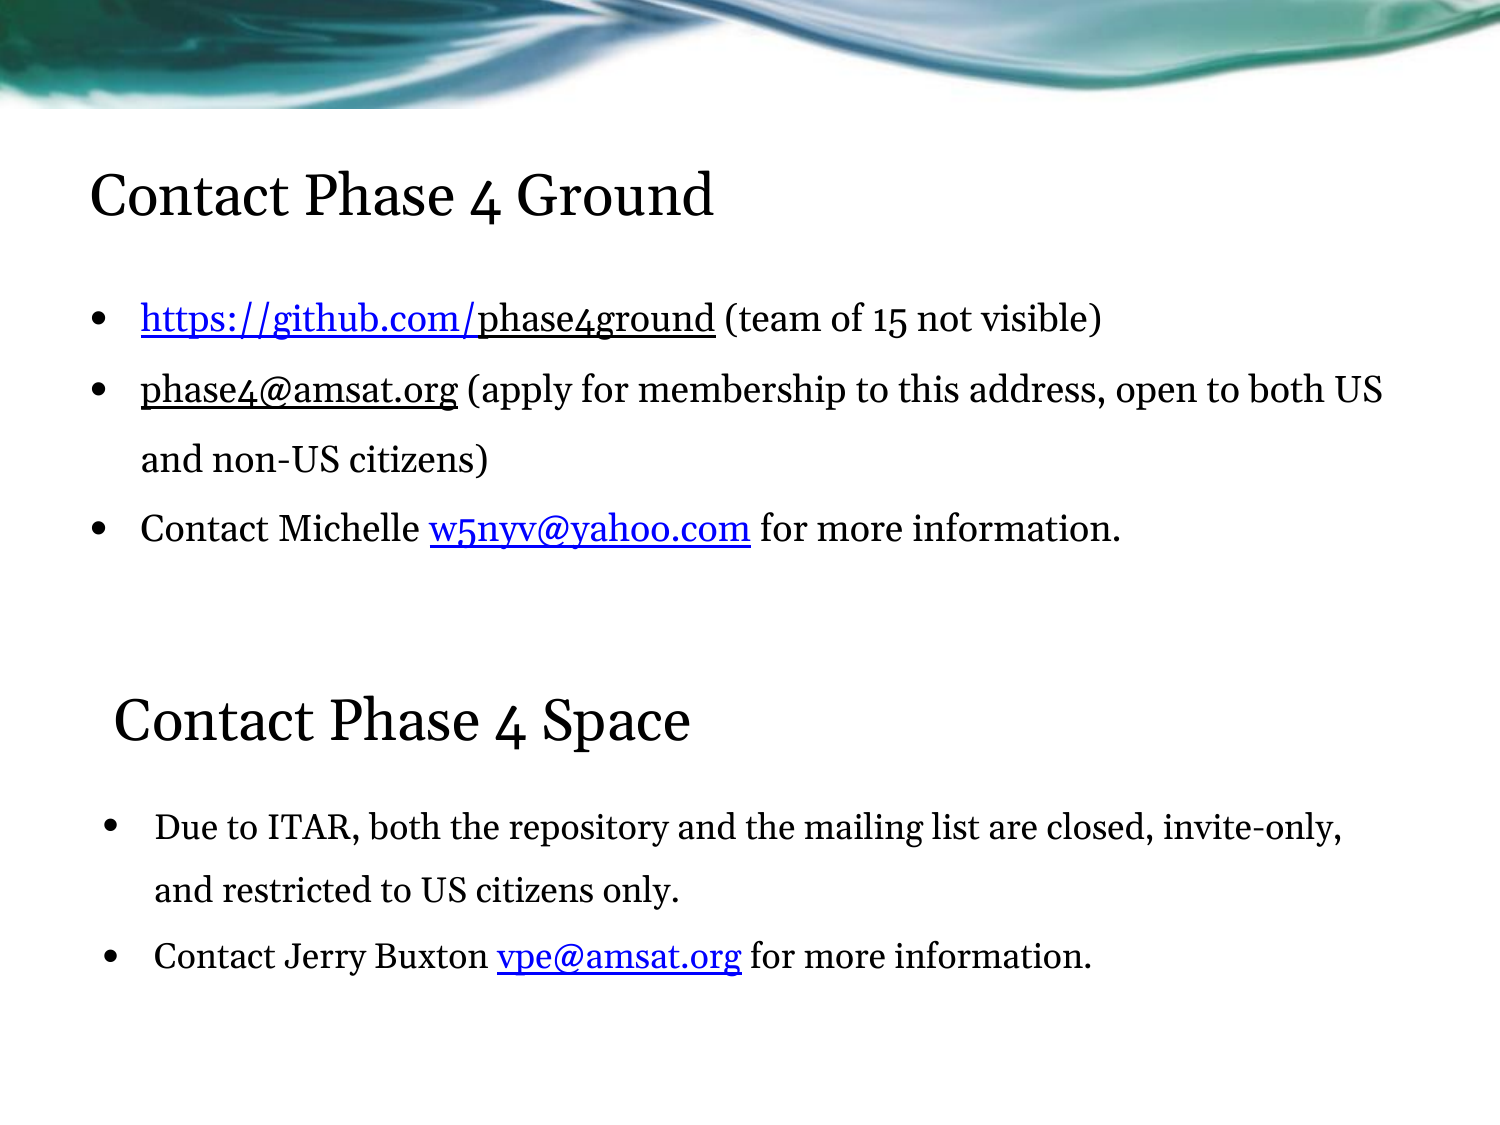

# Contact Phase 4 Ground
https://github.com/phase4ground (team of 15 not visible)
phase4@amsat.org (apply for membership to this address, open to both US and non-US citizens)
Contact Michelle w5nyv@yahoo.com for more information.
Contact Phase 4 Space
Due to ITAR, both the repository and the mailing list are closed, invite-only, and restricted to US citizens only.
Contact Jerry Buxton vpe@amsat.org for more information.